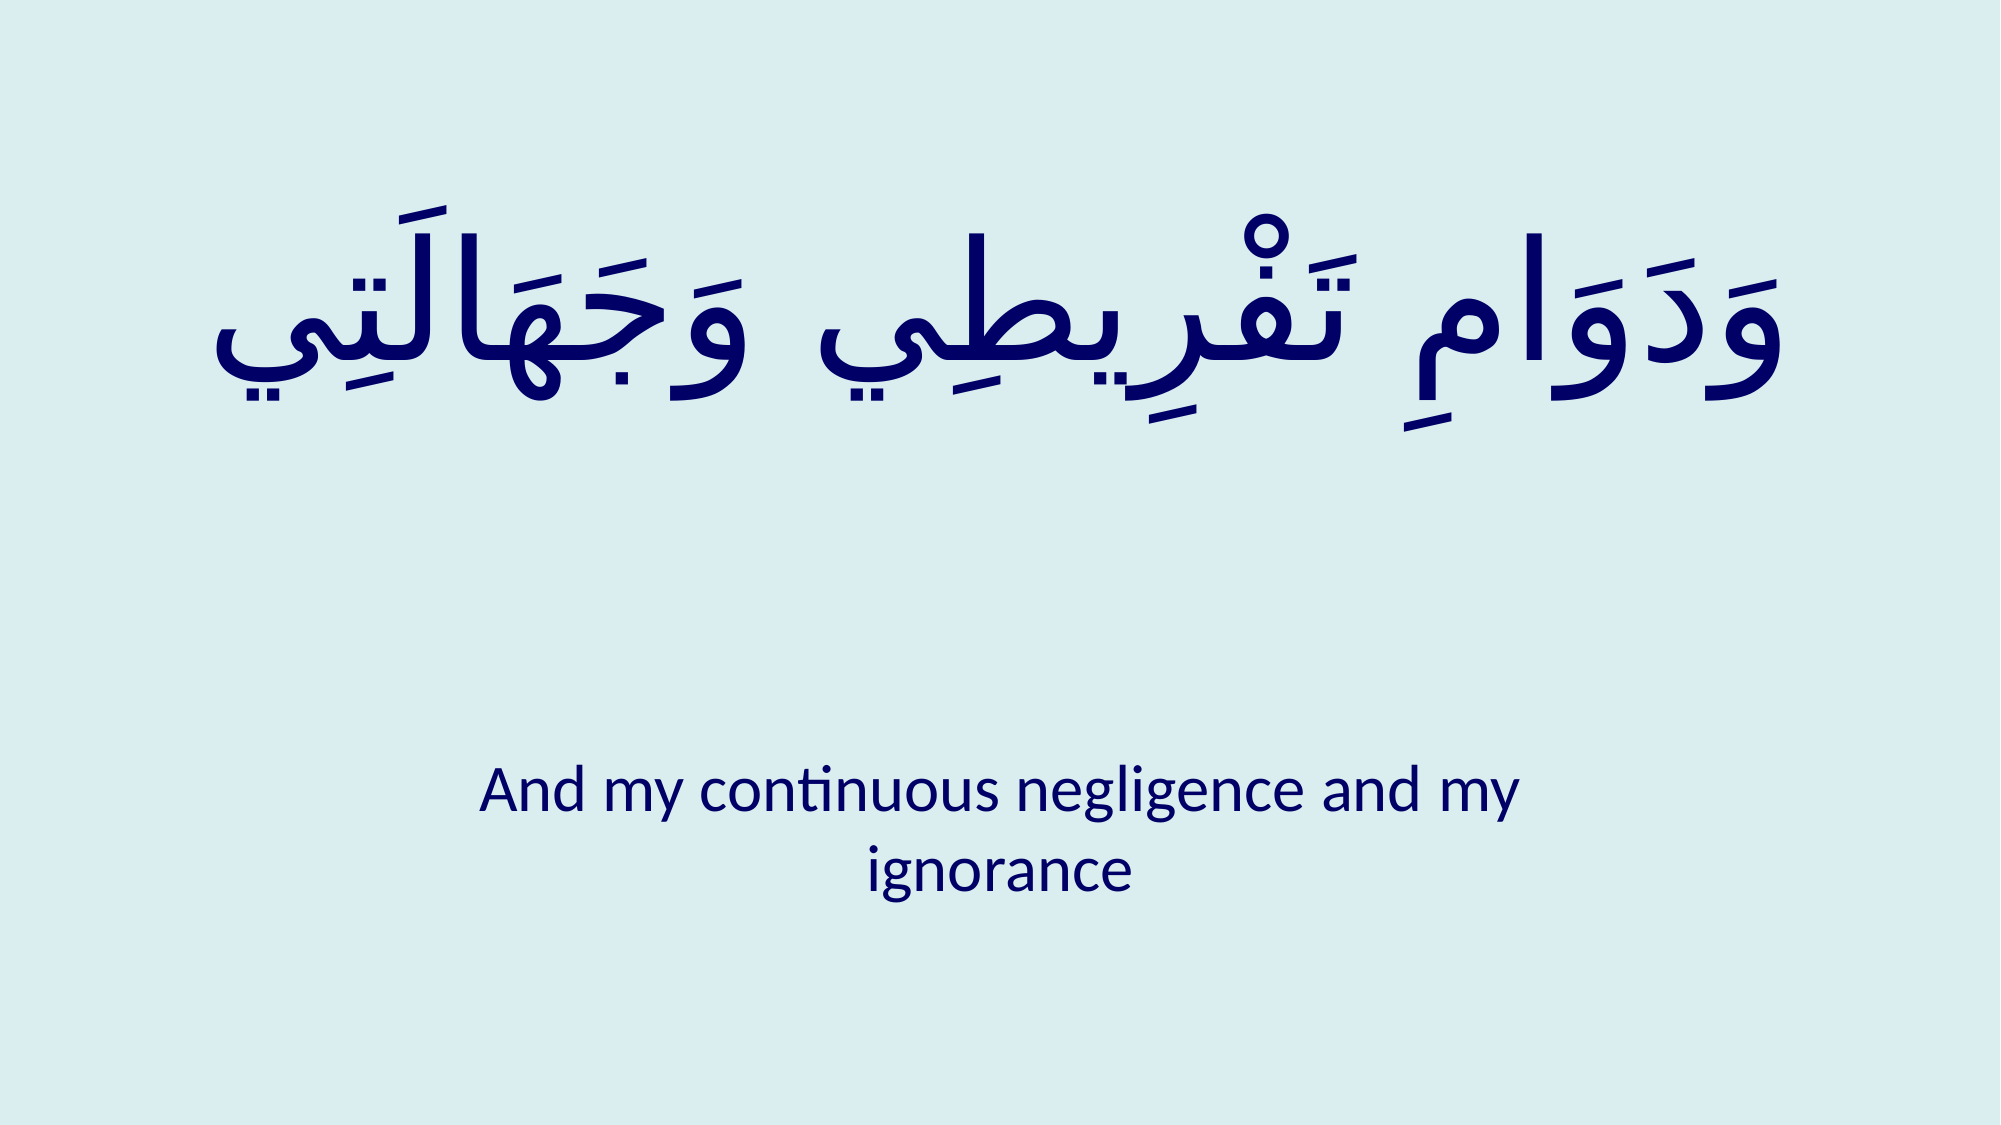

# وَدَوَامِ تَفْرِيطِي وَجَهَالَتِي
And my continuous negligence and my ignorance